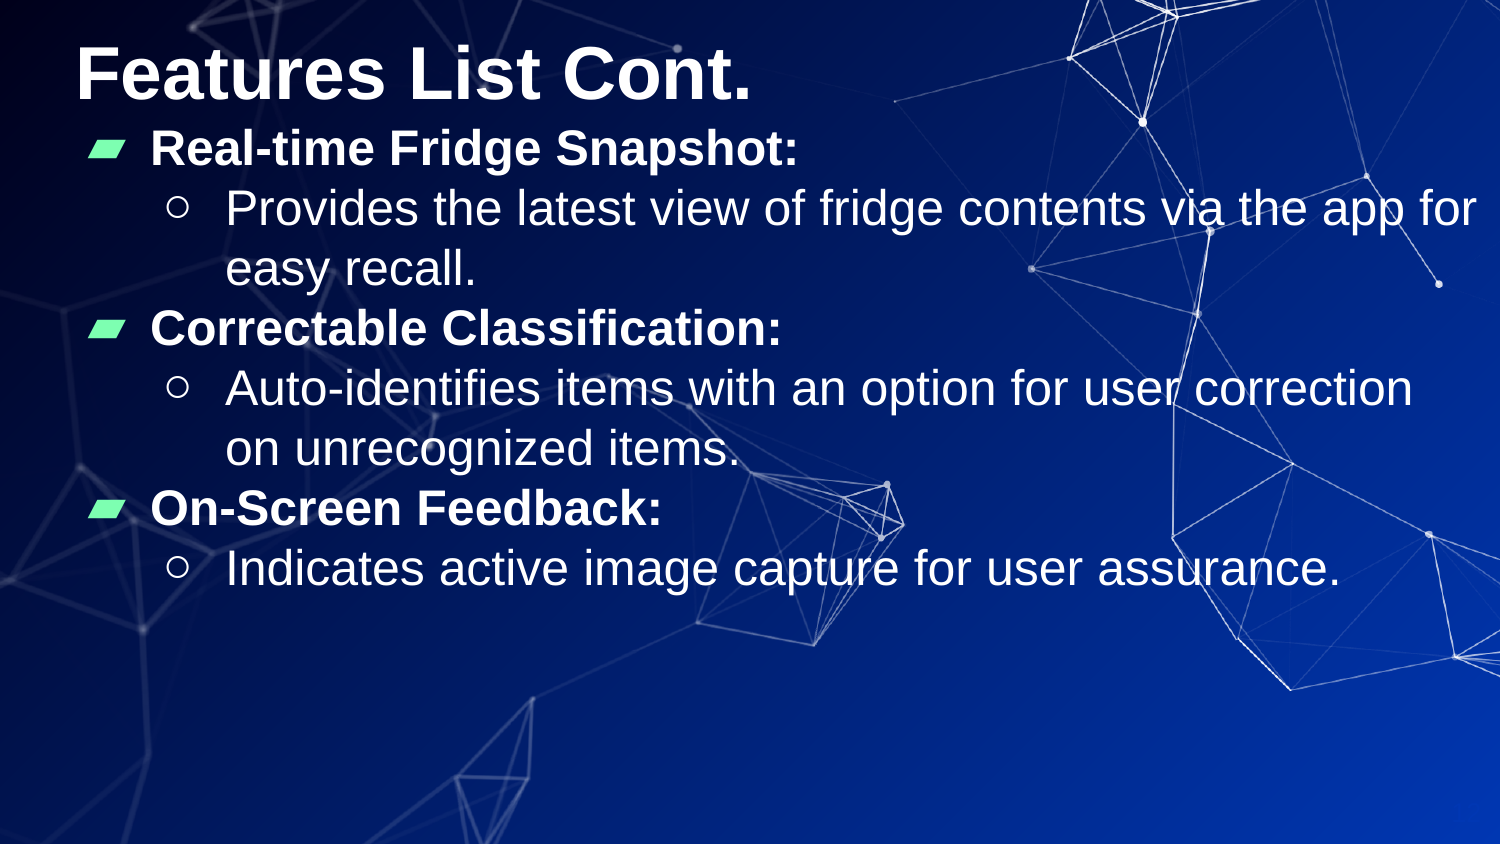

# Features List Cont.
Real-time Fridge Snapshot:
Provides the latest view of fridge contents via the app for easy recall.
Correctable Classification:
Auto-identifies items with an option for user correction on unrecognized items.
On-Screen Feedback:
Indicates active image capture for user assurance.
12